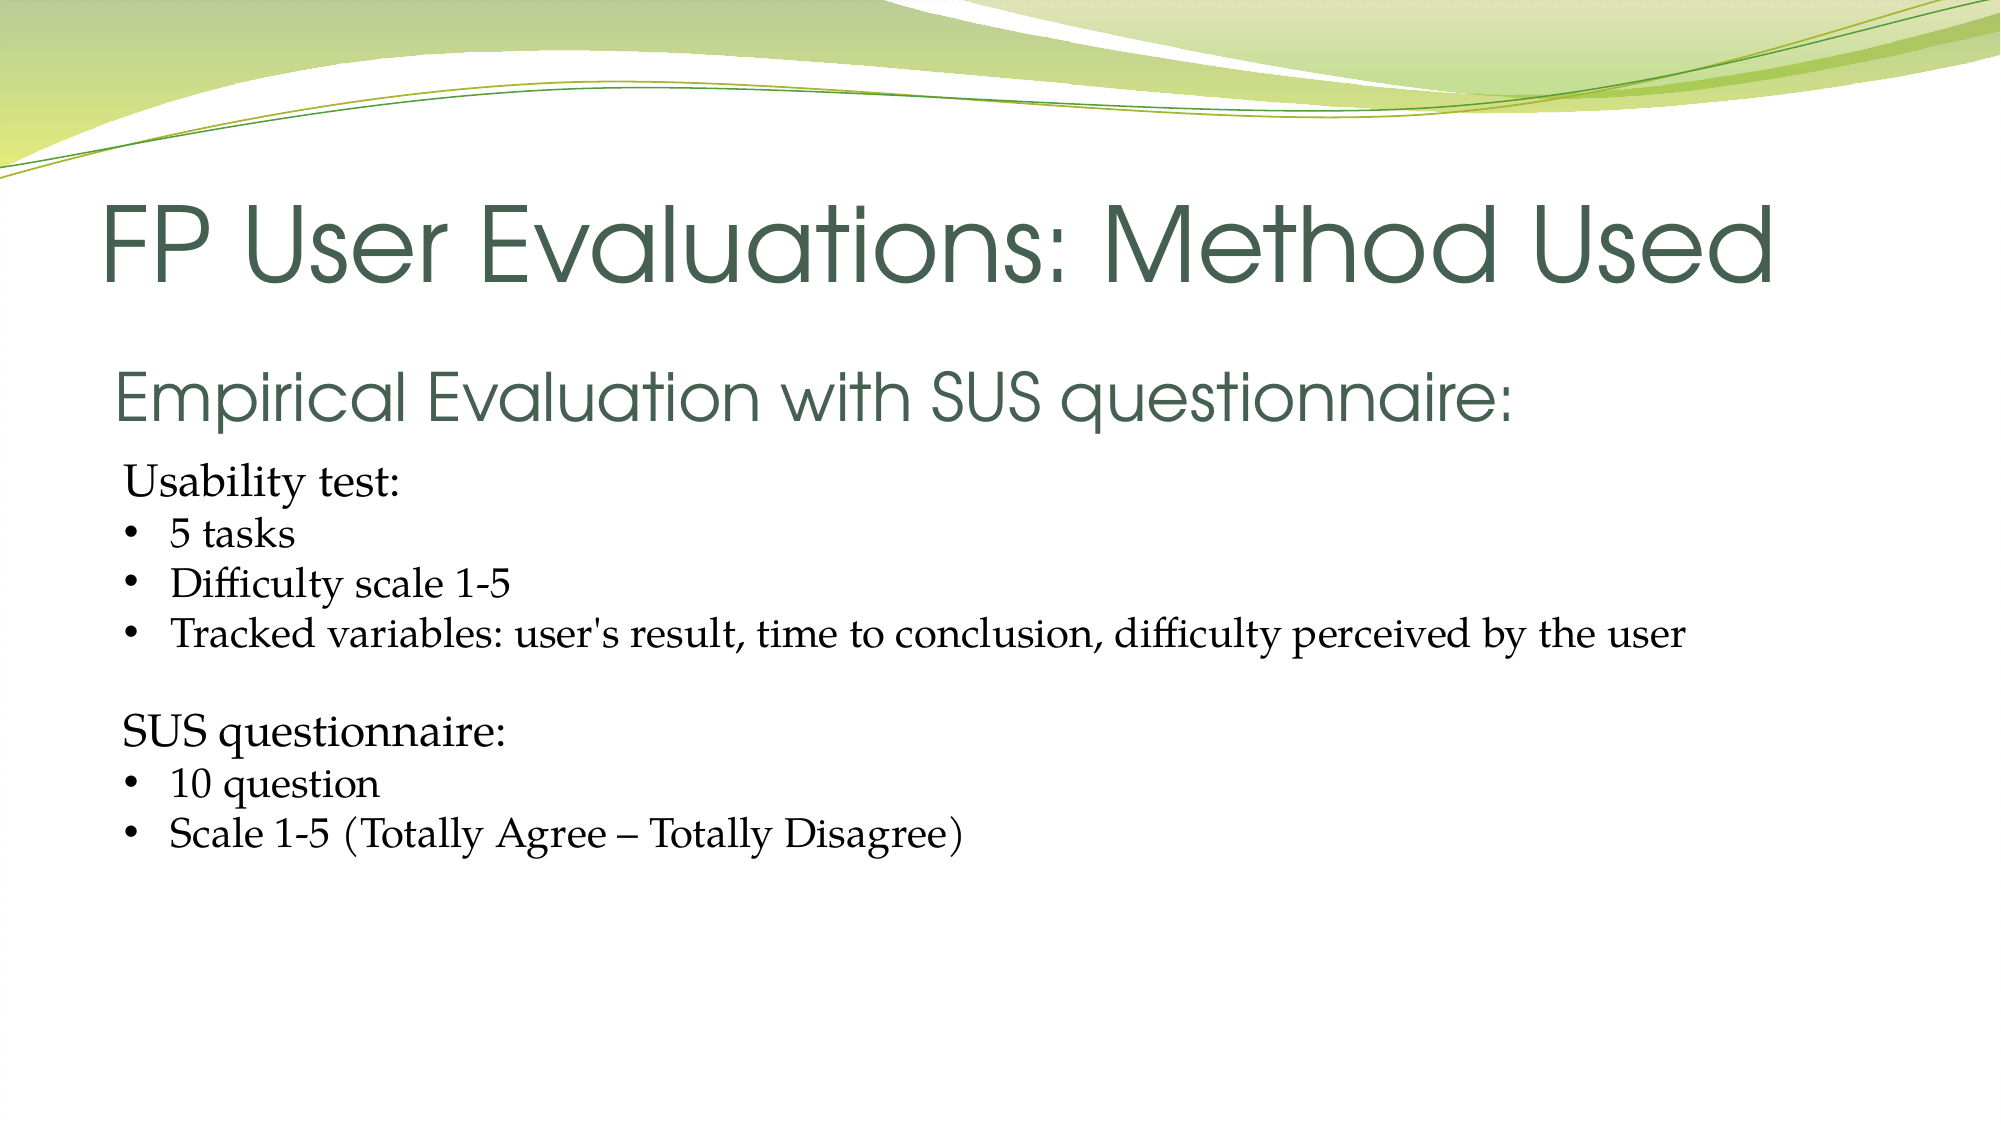

# FP User Evaluations: Method Used
Empirical Evaluation with SUS questionnaire:
Usability test:
5 tasks
Difficulty scale 1-5
Tracked variables: user's result, time to conclusion, difficulty perceived by the user

SUS questionnaire:
10 question
Scale 1-5 (Totally Agree – Totally Disagree)